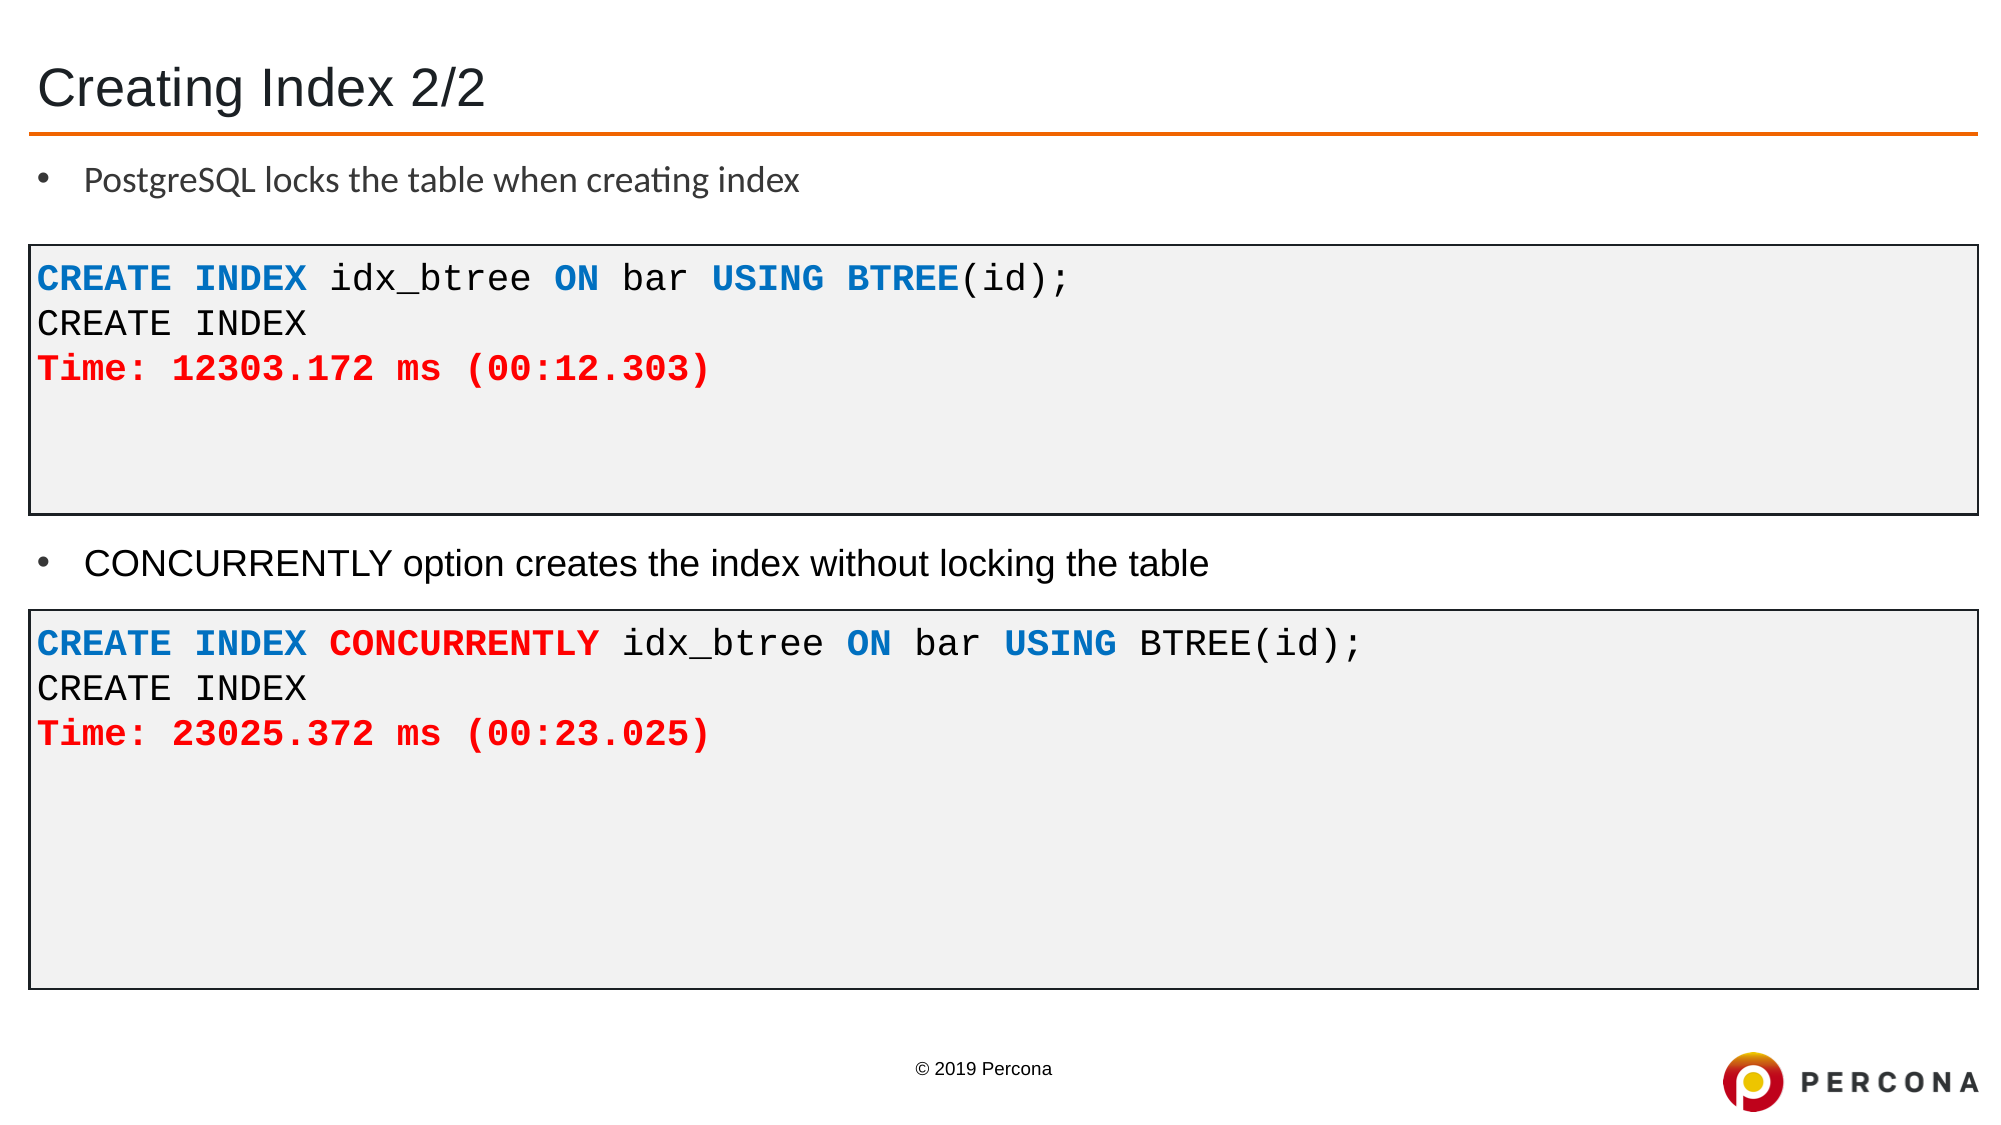

# Creating Index 2/2
PostgreSQL locks the table when creating index
CREATE INDEX idx_btree ON bar USING BTREE(id);
CREATE INDEX
Time: 12303.172 ms (00:12.303)
CONCURRENTLY option creates the index without locking the table
CREATE INDEX CONCURRENTLY idx_btree ON bar USING BTREE(id);
CREATE INDEX
Time: 23025.372 ms (00:23.025)